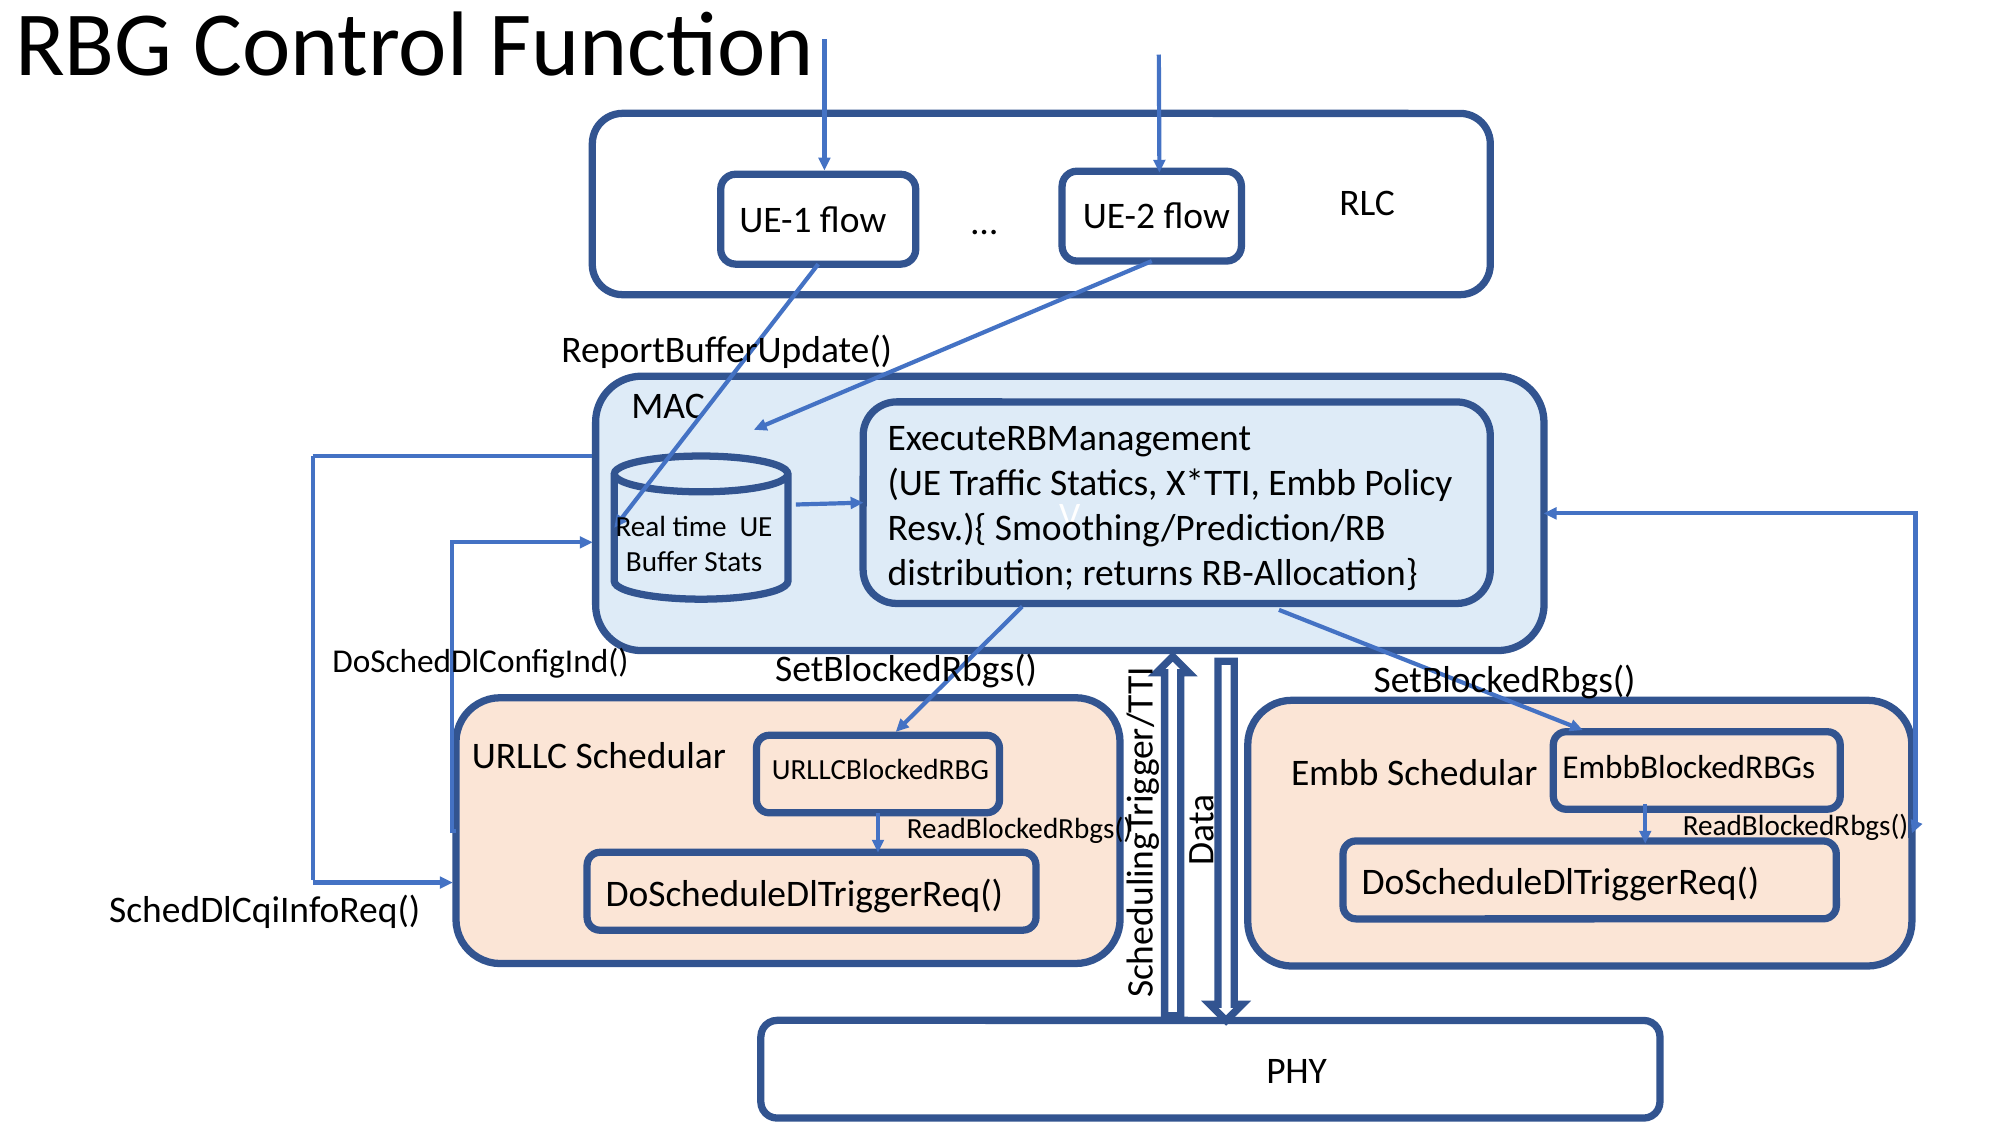

# RBG Control Function

RLC

UE-2 flow
UE-1 flow
…
ReportBufferUpdate()
MAC
V
ExecuteRBManagement
(UE Traffic Statics, X*TTI, Embb Policy Resv.){ Smoothing/Prediction/RB distribution; returns RB-Allocation}

Real time  UE Buffer Stats
DoSchedDlConfigInd()
SetBlockedRbgs()
SetBlockedRbgs()

URLLC Schedular

EmbbBlockedRBGs
Embb Schedular
URLLCBlockedRBG
Data
SchedulingTrigger/TTI
ReadBlockedRbgs()
ReadBlockedRbgs()
DoScheduleDlTriggerReq()
DoScheduleDlTriggerReq()
SchedDlCqiInfoReq()

PHY